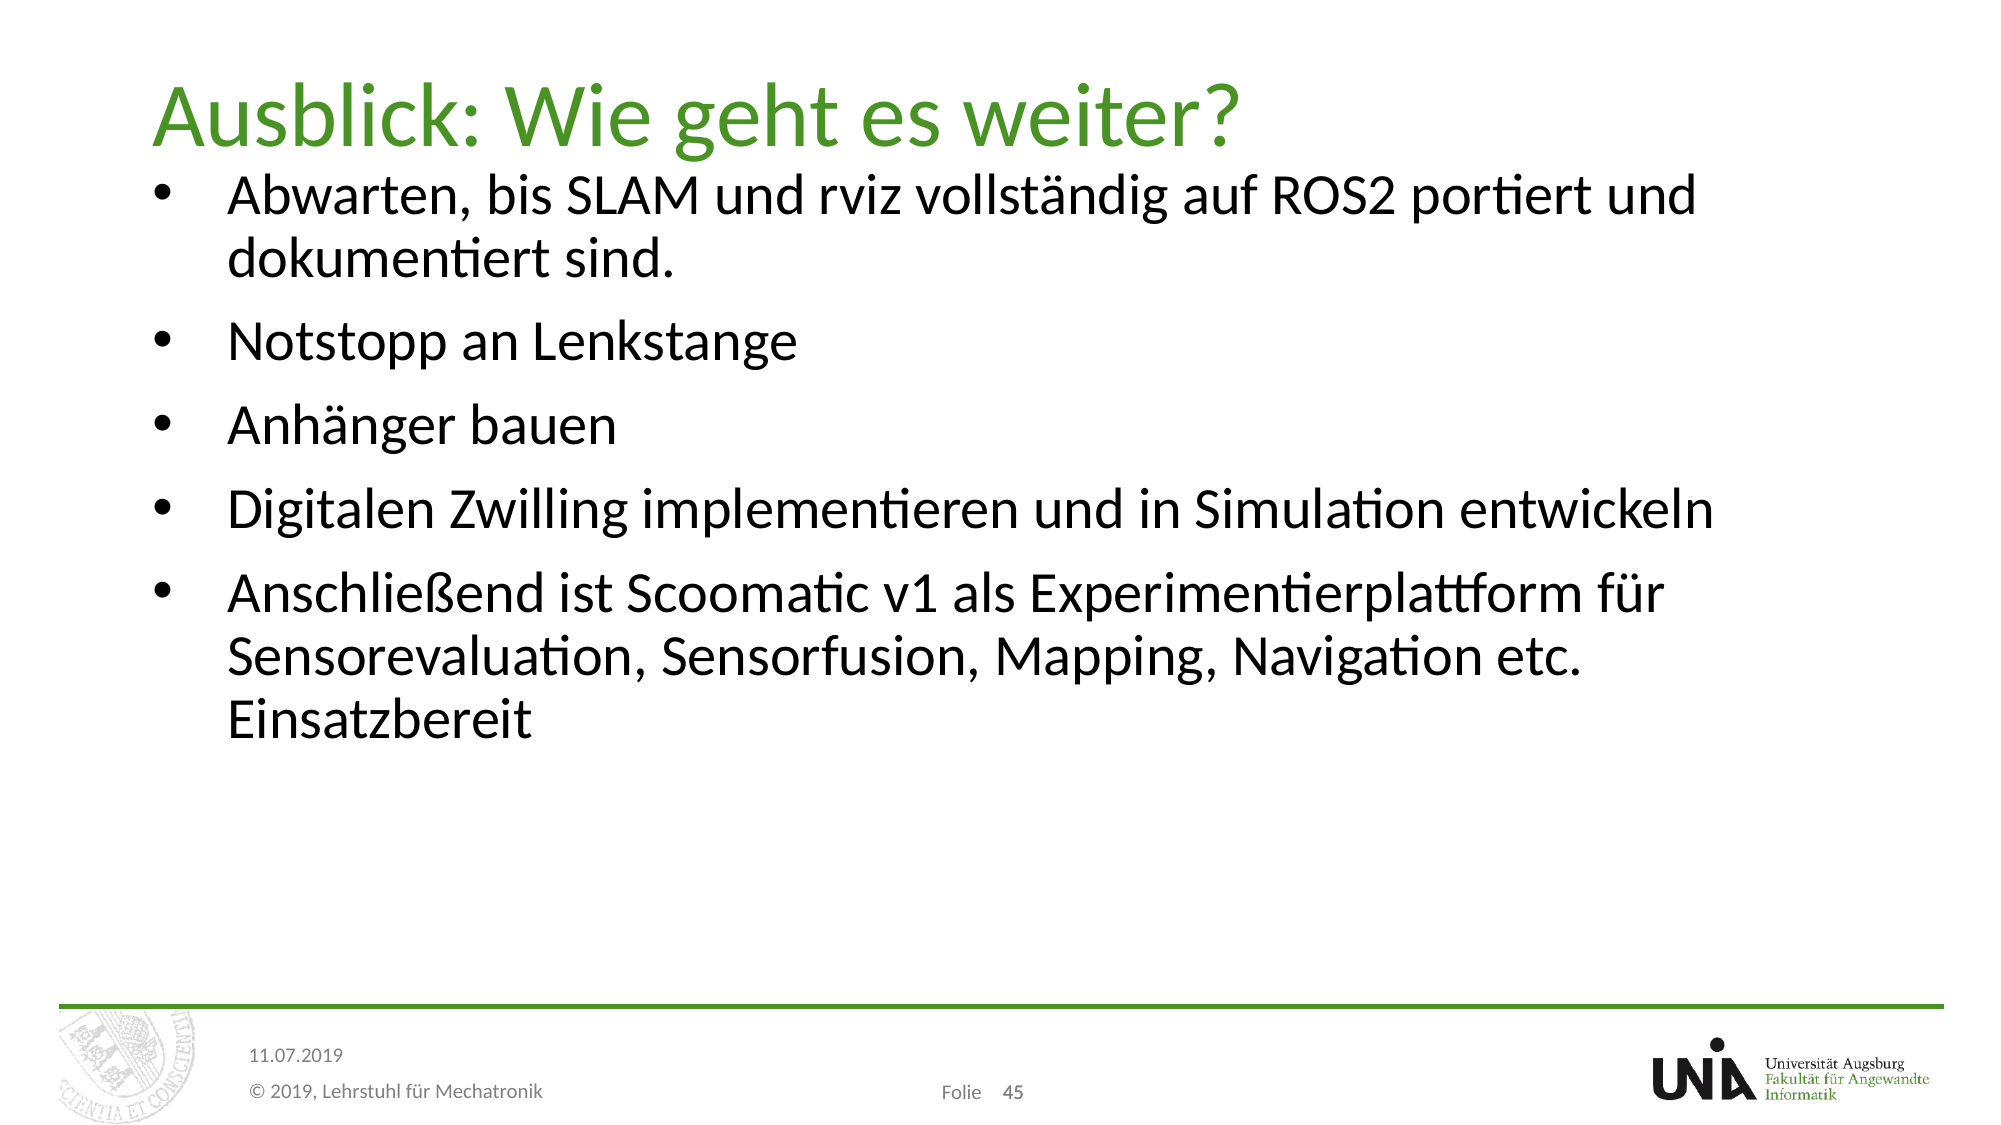

# Ausblick: Wie geht es weiter?
Abwarten, bis SLAM und rviz vollständig auf ROS2 portiert und dokumentiert sind.
Notstopp an Lenkstange
Anhänger bauen
Digitalen Zwilling implementieren und in Simulation entwickeln
Anschließend ist Scoomatic v1 als Experimentierplattform für Sensorevaluation, Sensorfusion, Mapping, Navigation etc. Einsatzbereit

45